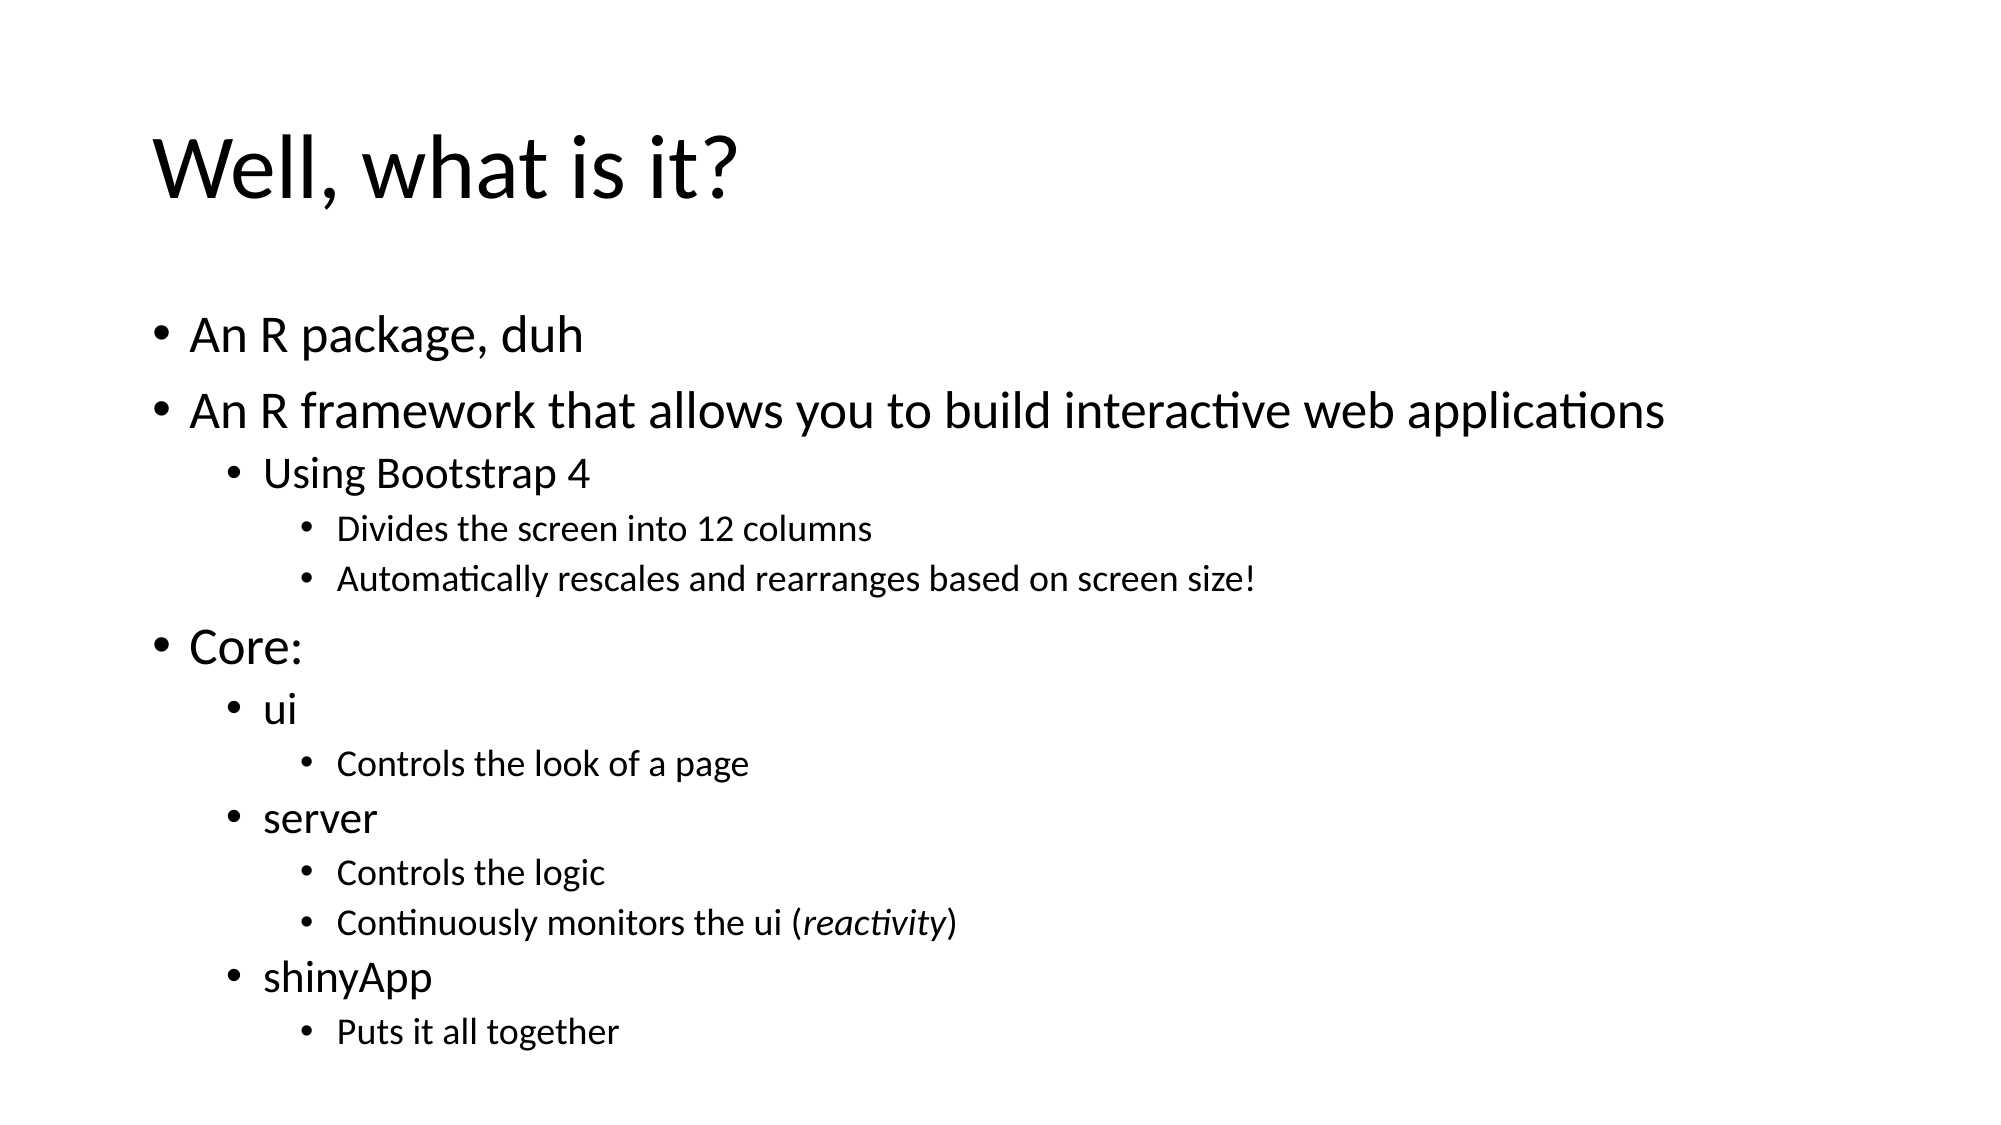

# Well, what is it?
An R package, duh
An R framework that allows you to build interactive web applications
Using Bootstrap 4
Divides the screen into 12 columns
Automatically rescales and rearranges based on screen size!
Core:
ui
Controls the look of a page
server
Controls the logic
Continuously monitors the ui (reactivity)
shinyApp
Puts it all together